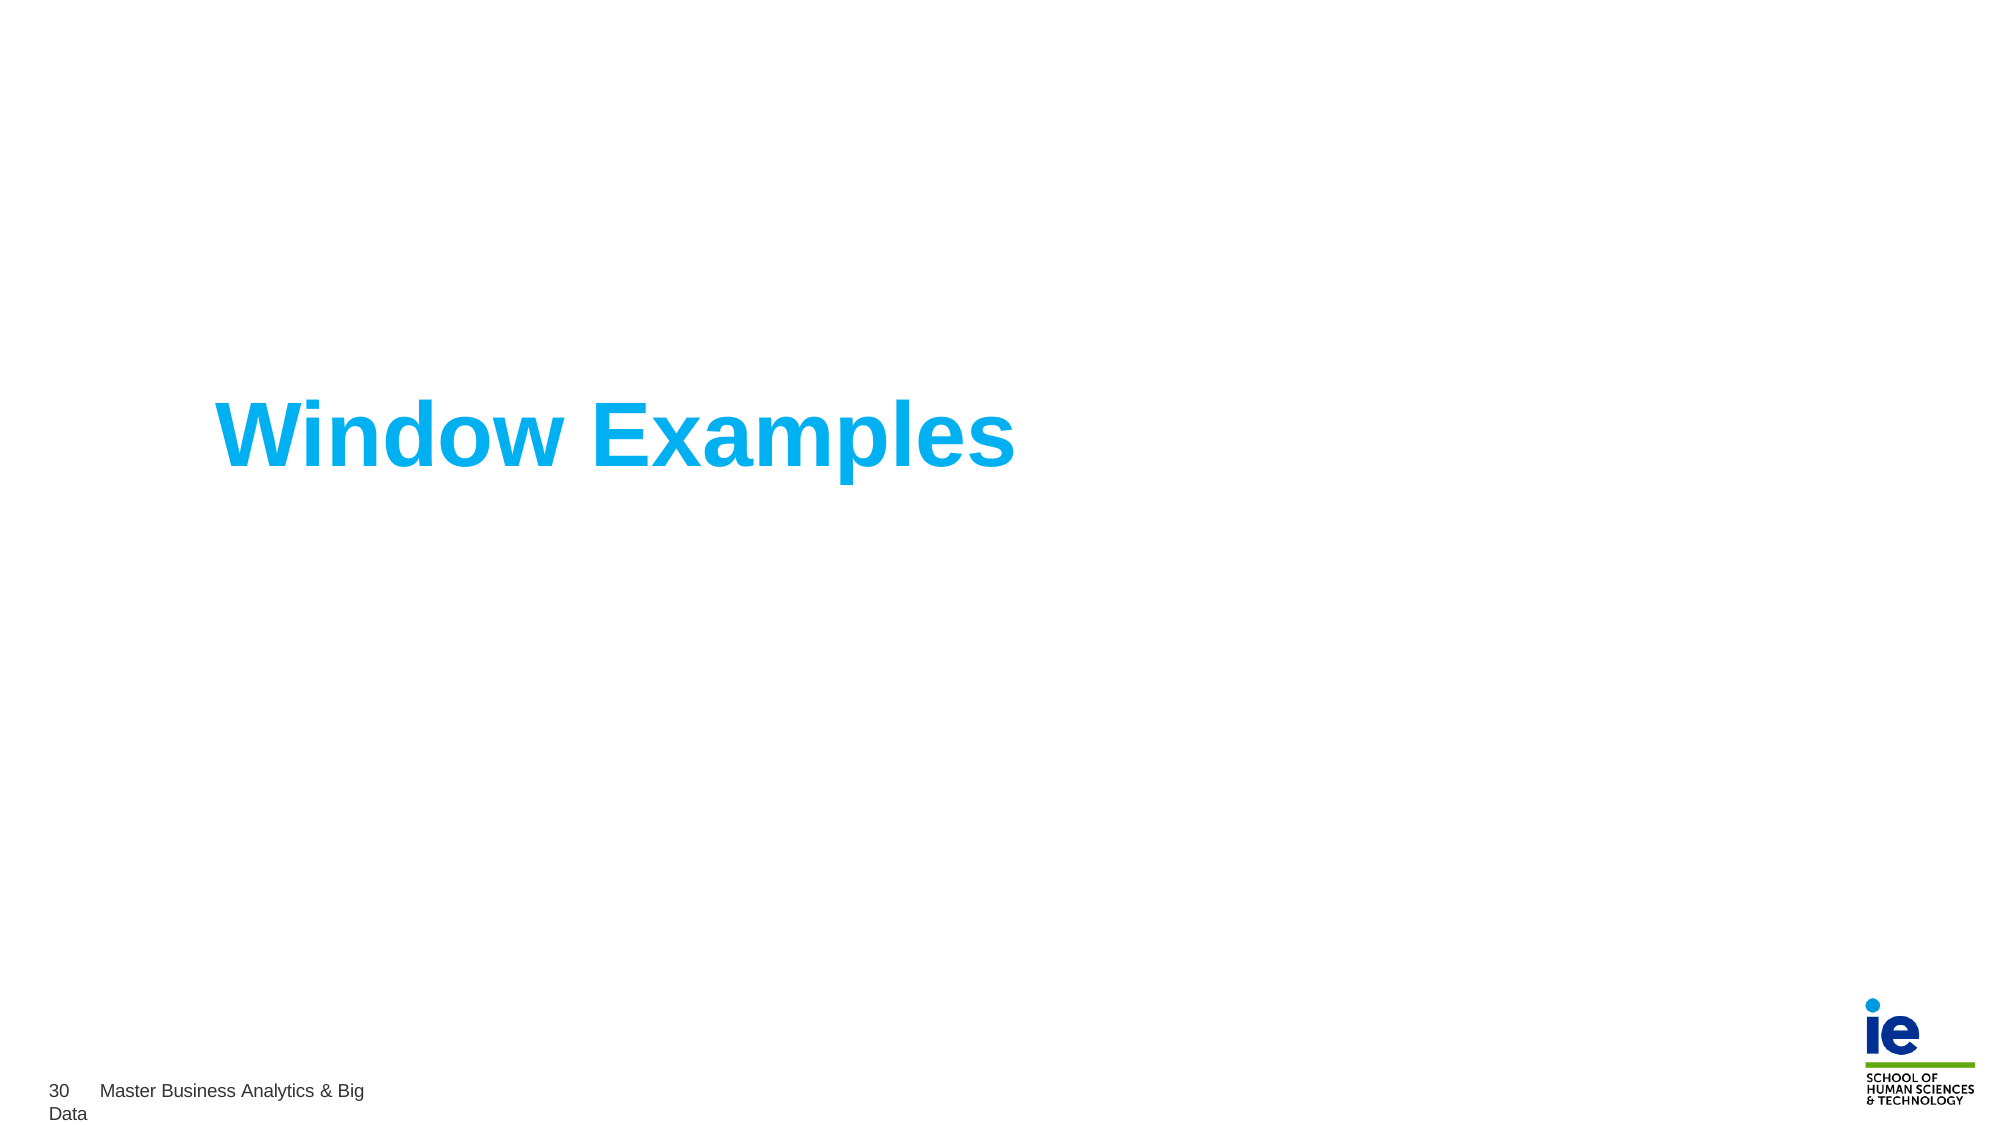

# Window Examples
30	Master Business Analytics & Big Data